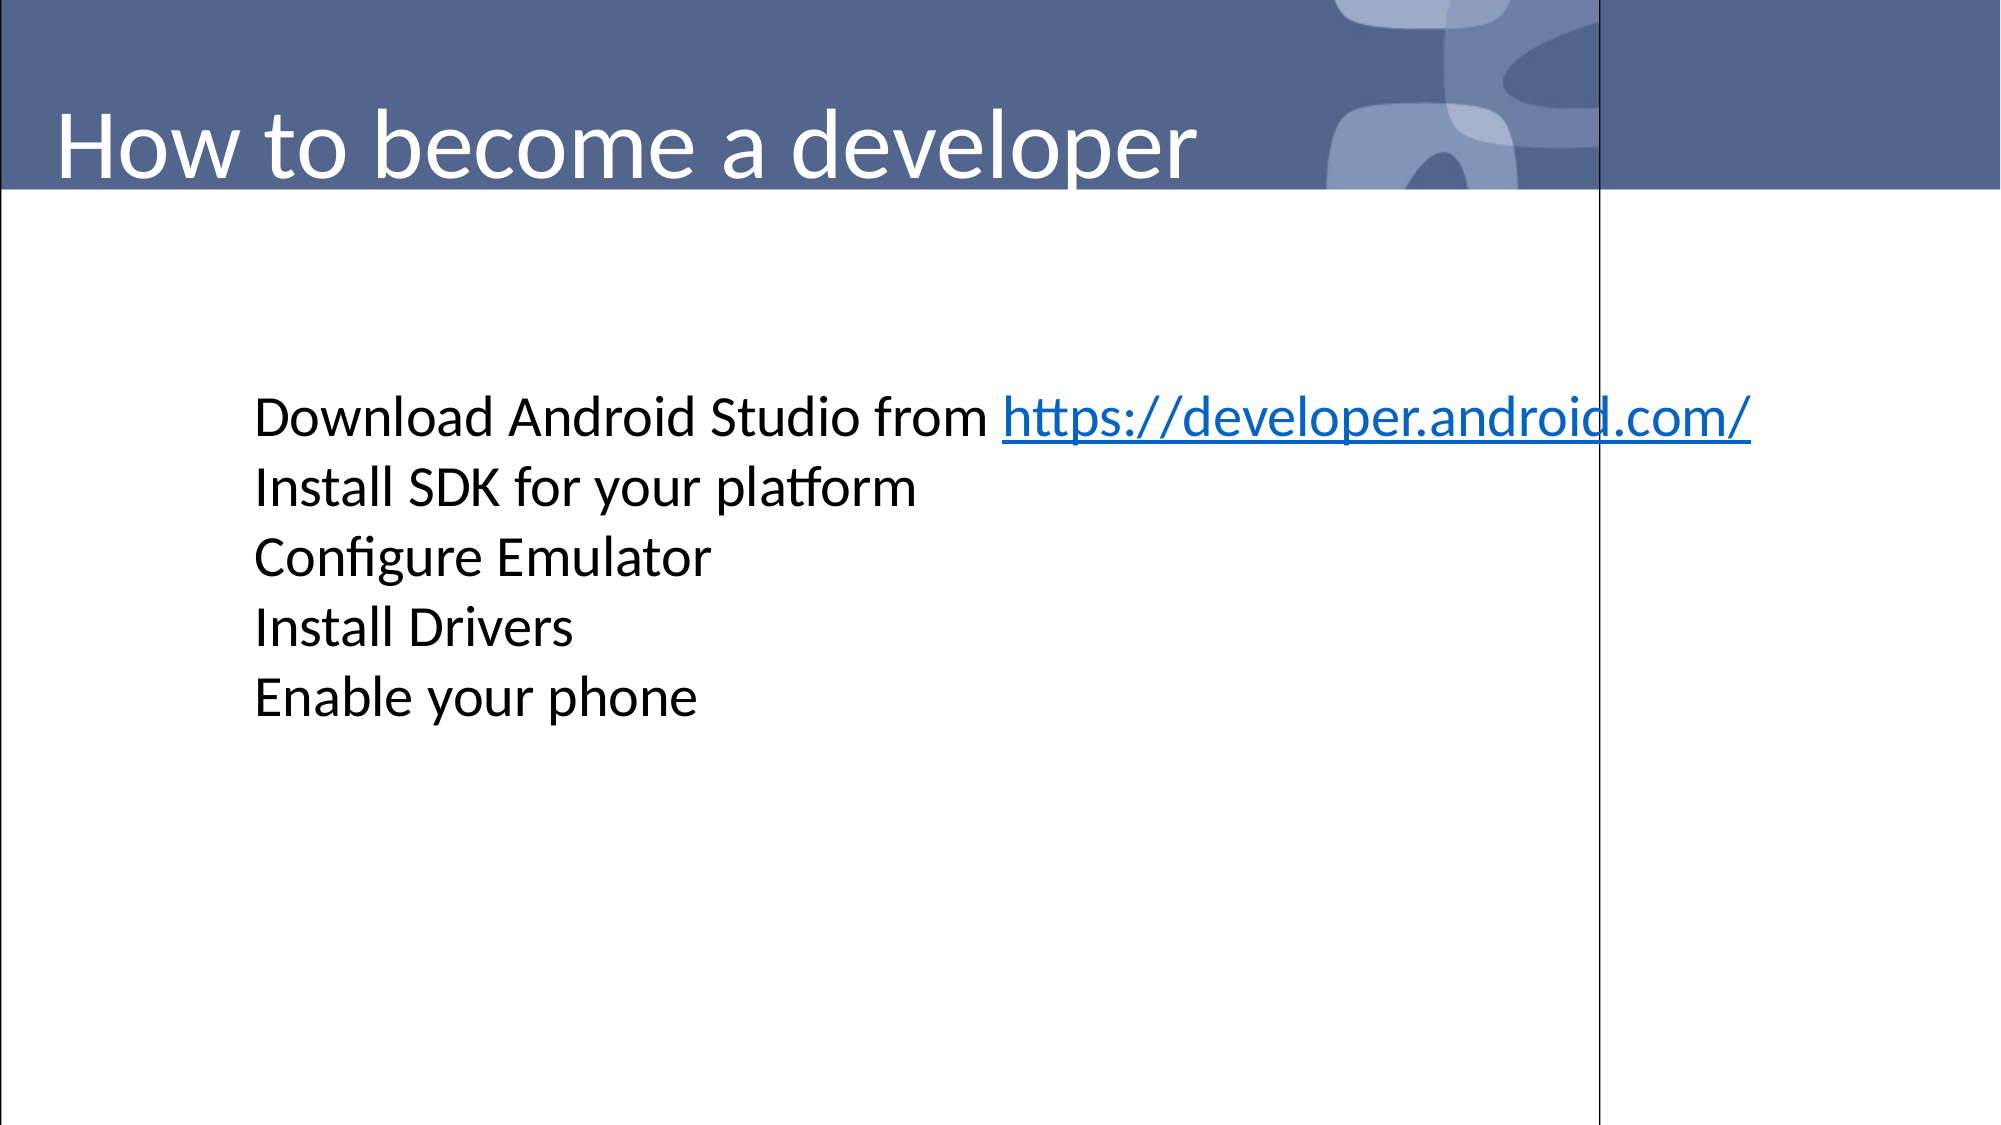

# How to become a developer
Download Android Studio from https://developer.android.com/
Install SDK for your platform
Configure Emulator
Install Drivers
Enable your phone